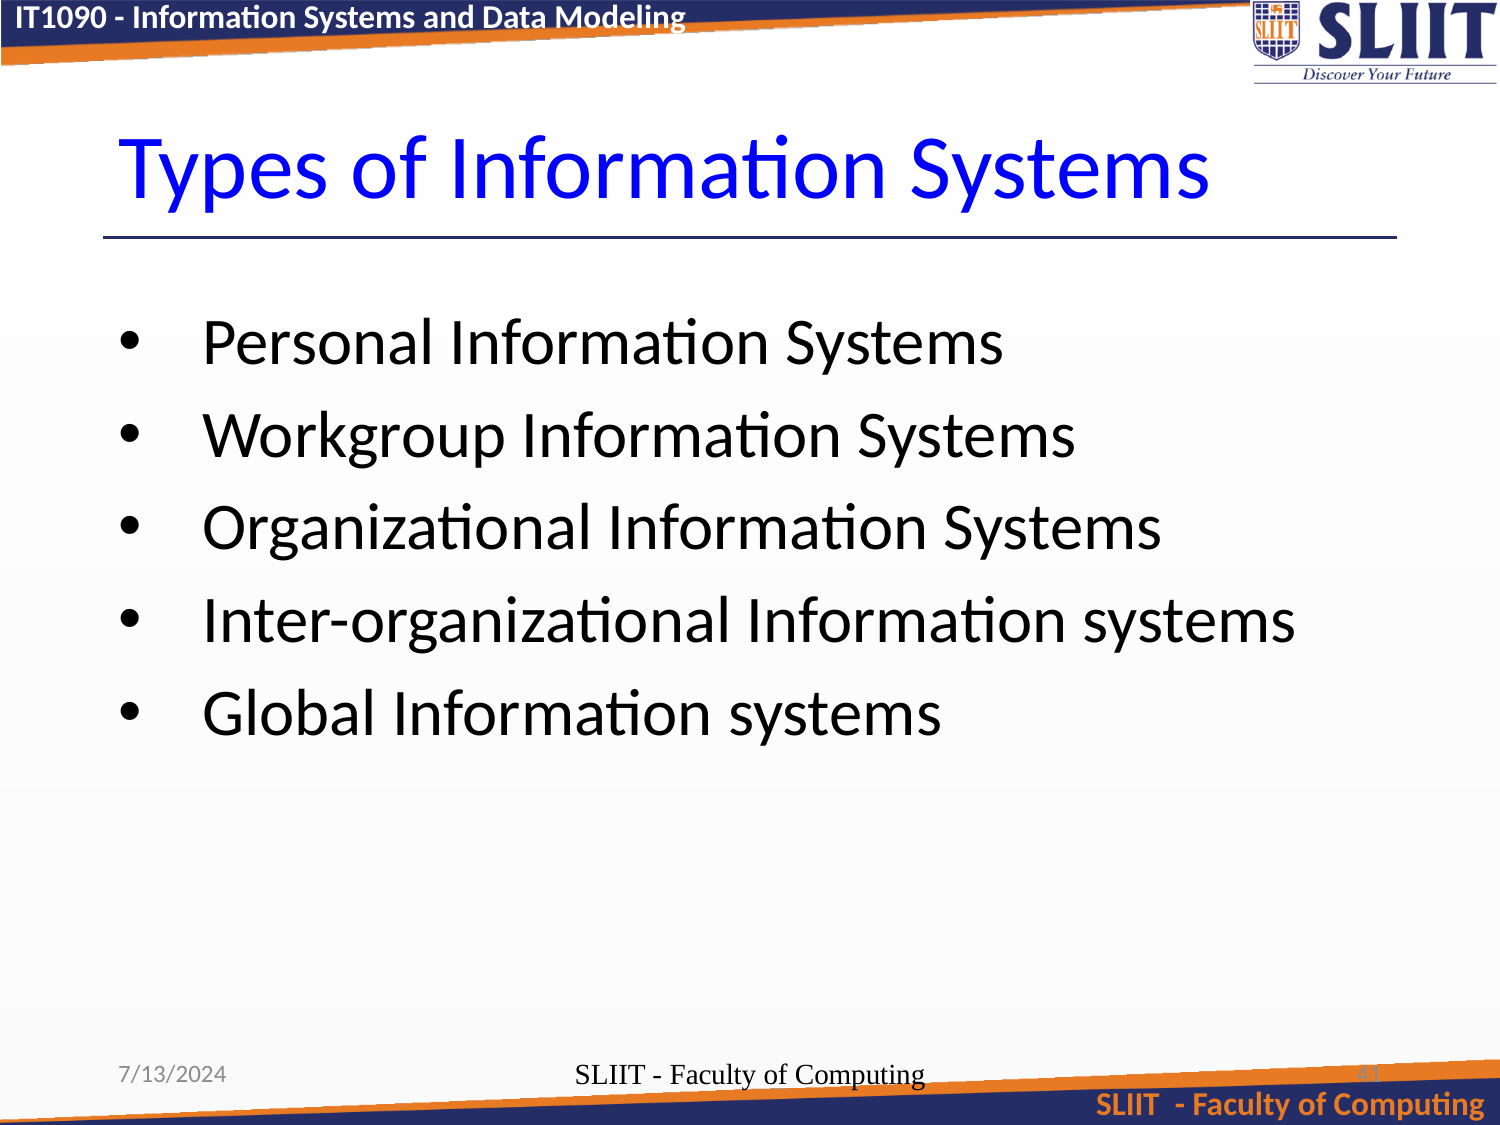

# Types of Information Systems
Personal Information Systems
Workgroup Information Systems
Organizational Information Systems
Inter-organizational Information systems
Global Information systems

7/13/2024
SLIIT - Faculty of Computing
41